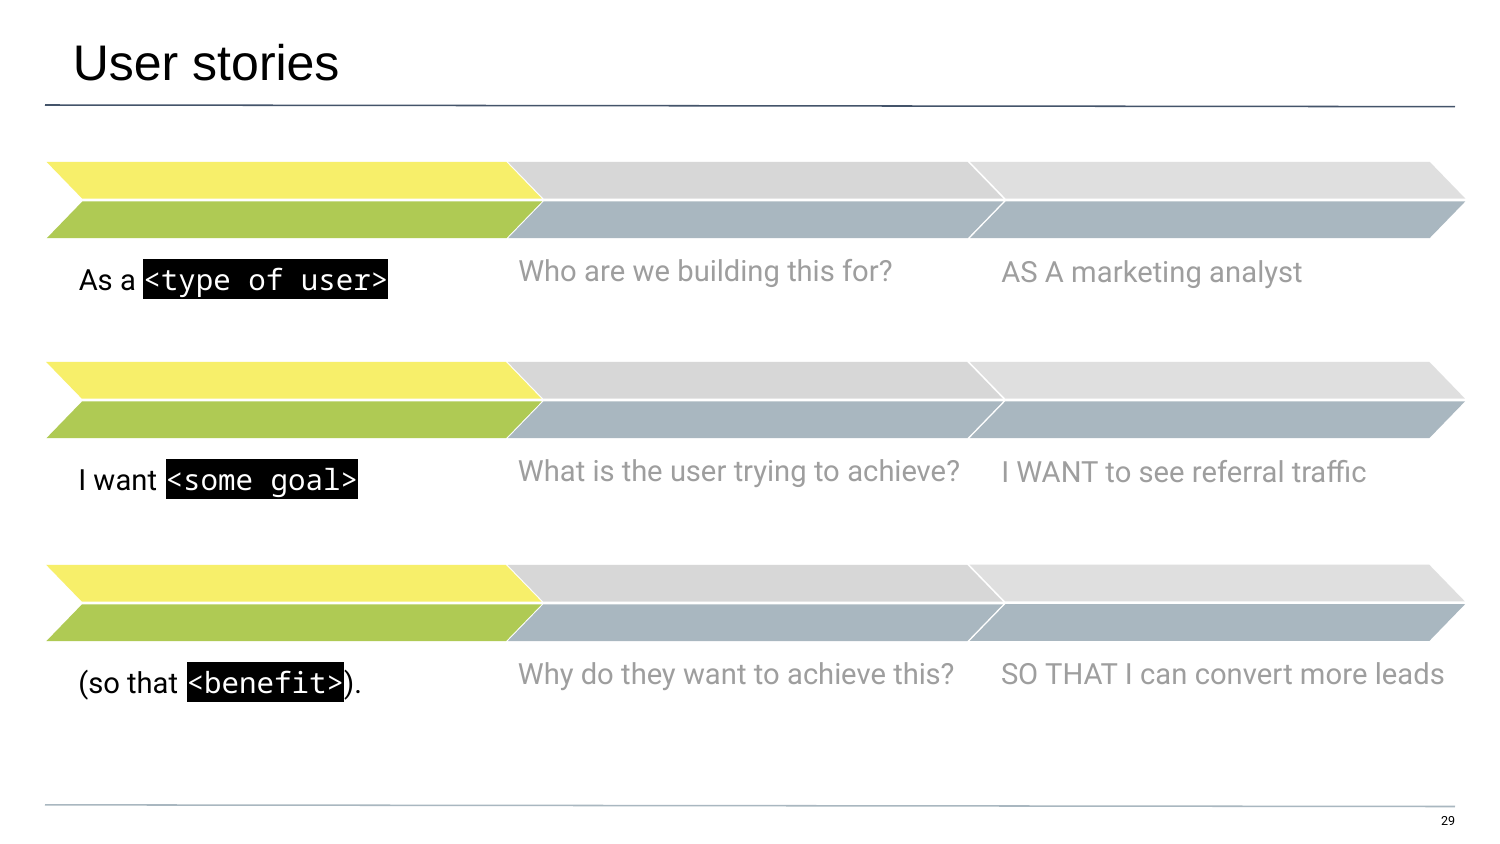

# User stories

Who are we building this for?
AS A marketing analyst
As a <type of user>

What is the user trying to achieve?
I WANT to see referral traffic
I want <some goal>

Why do they want to achieve this?
SO THAT I can convert more leads
(so that <benefit>).